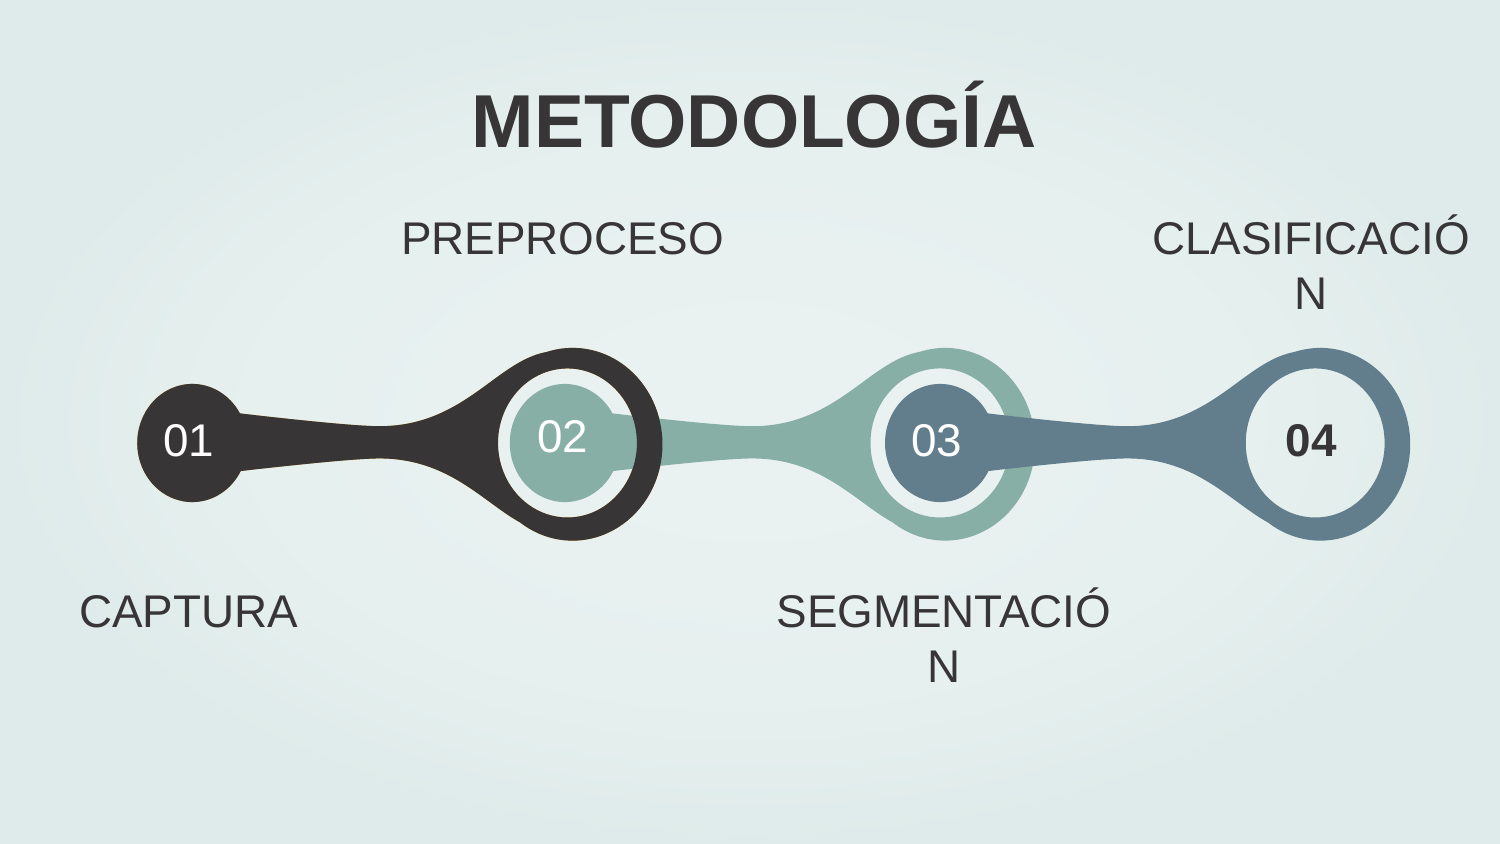

# METODOLOGÍA
PREPROCESO
CLASIFICACIÓN

02
01
03
04
CAPTURA
SEGMENTACIÓN